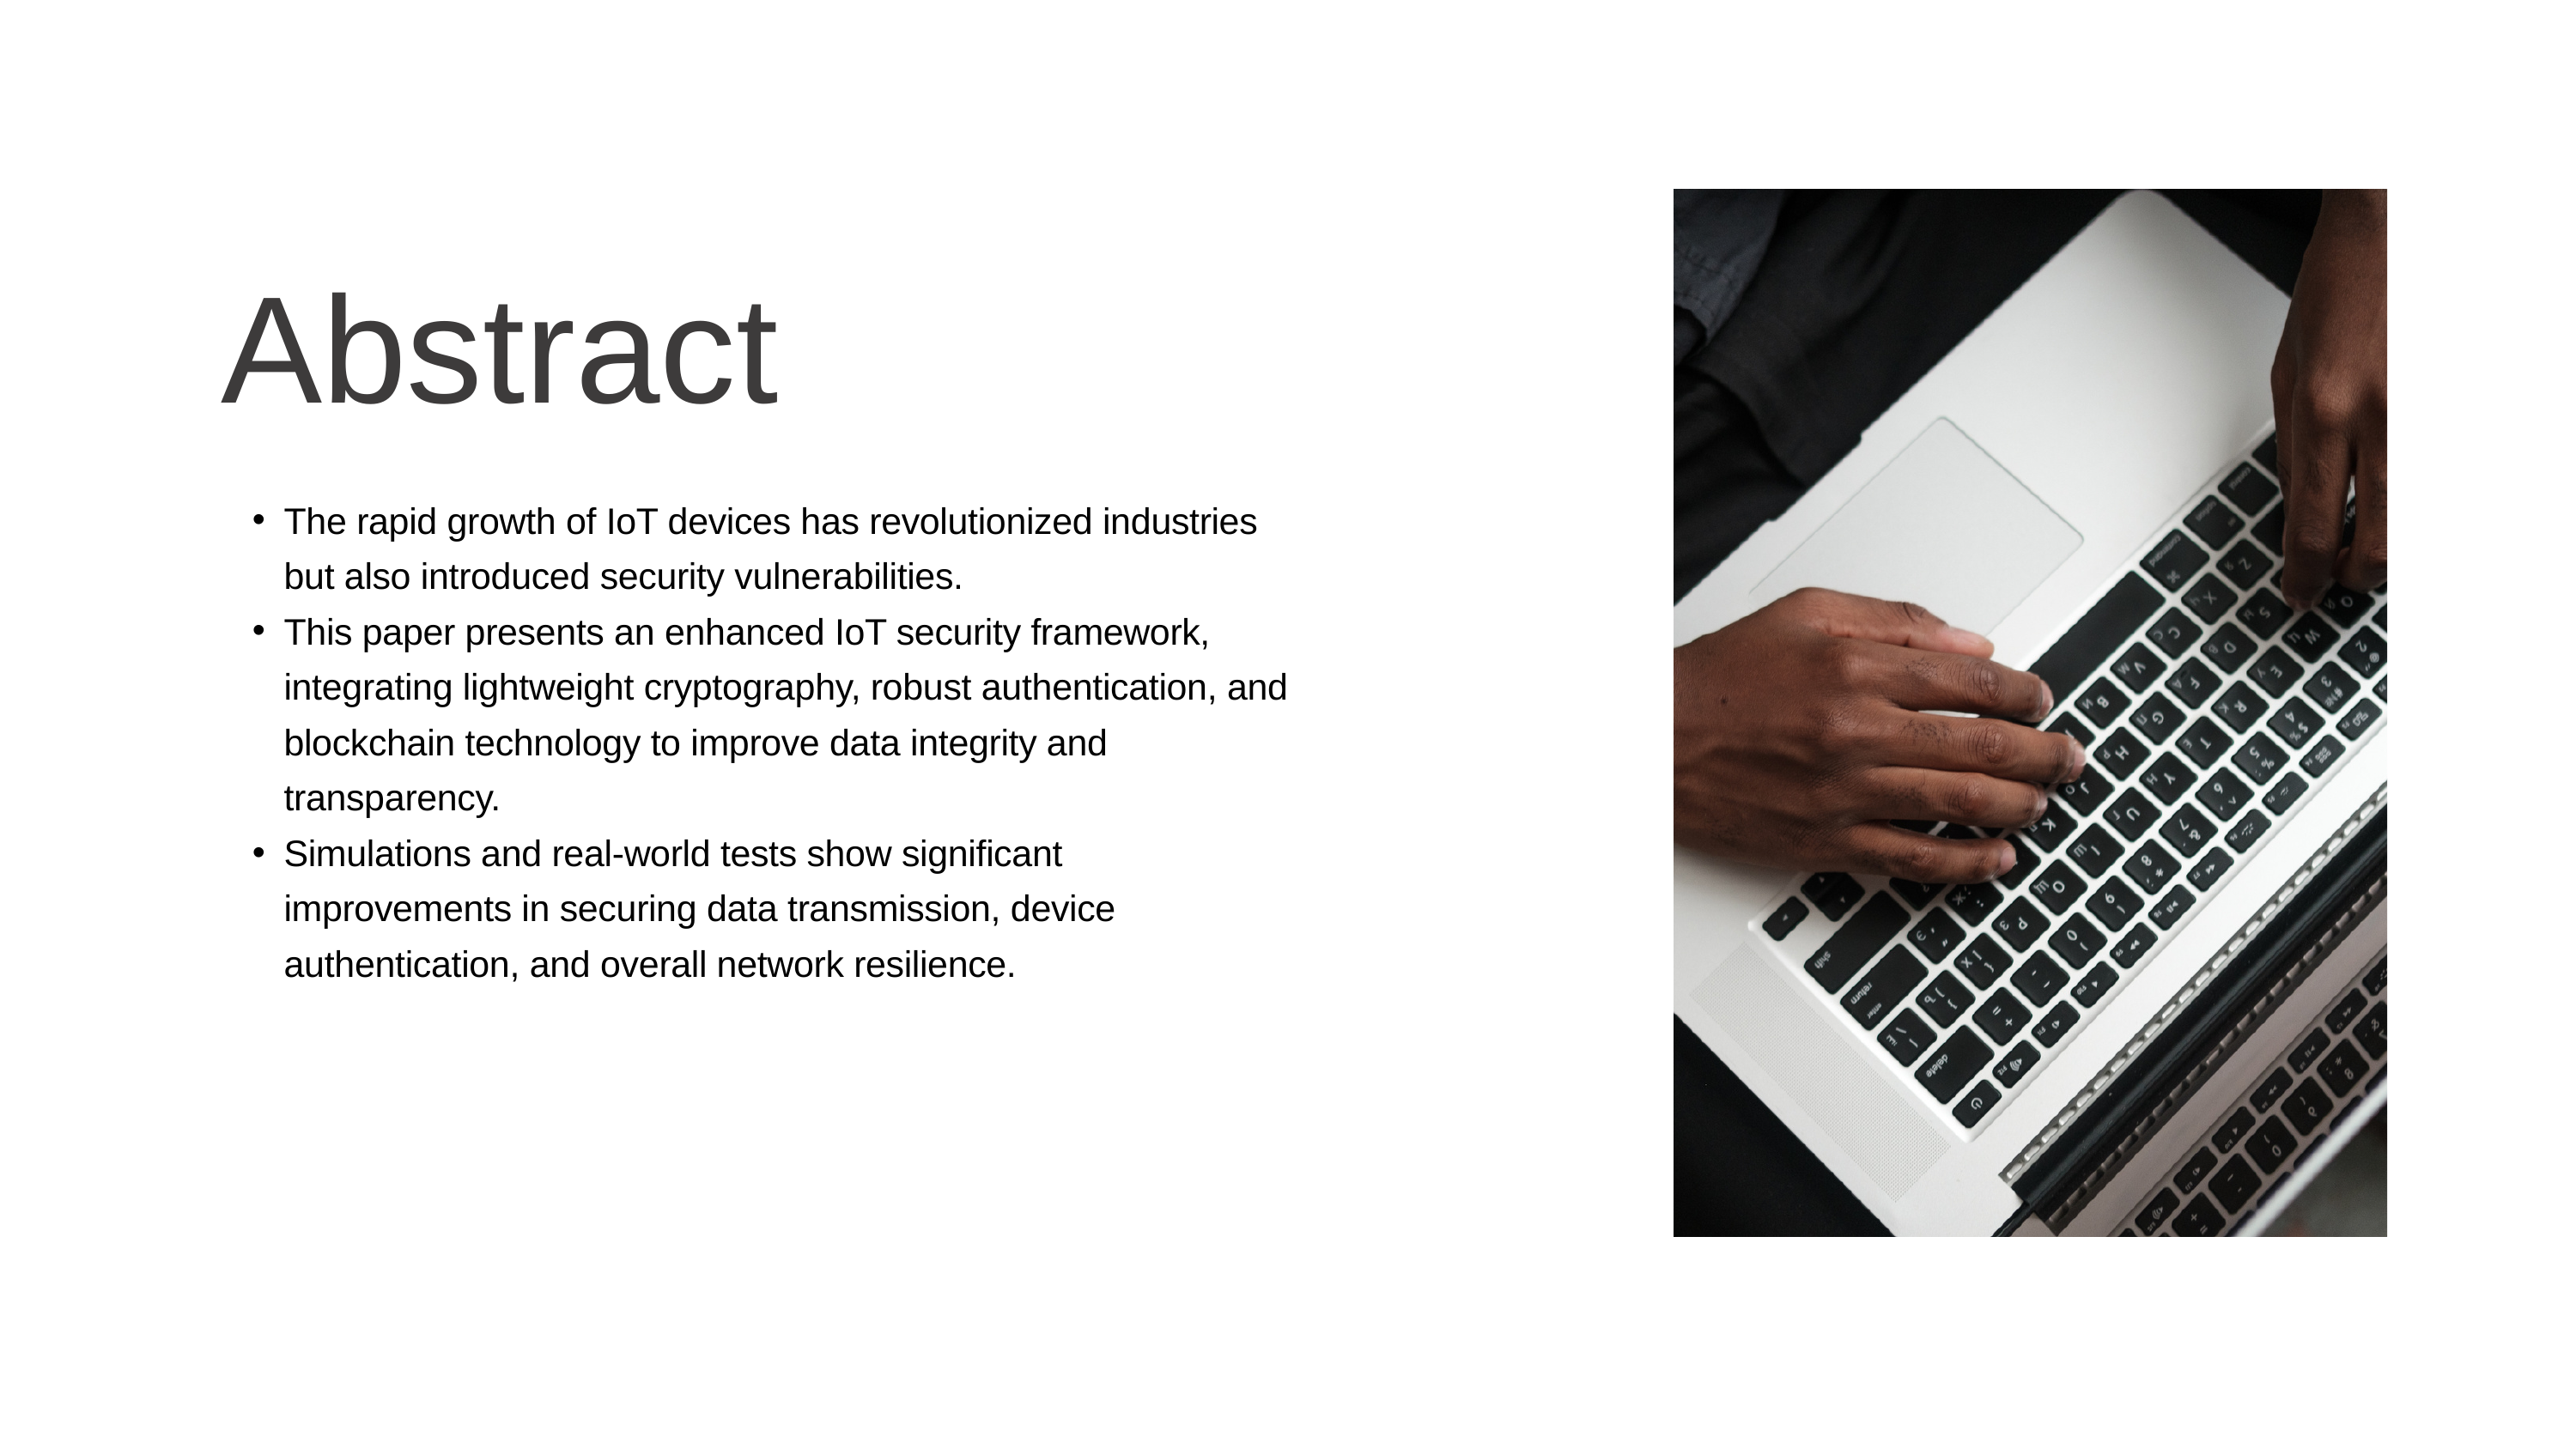

Abstract

The rapid growth of IoT devices has revolutionized industries but also introduced security vulnerabilities.
This paper presents an enhanced IoT security framework, integrating lightweight cryptography, robust authentication, and blockchain technology to improve data integrity and transparency.
Simulations and real-world tests show significant improvements in securing data transmission, device authentication, and overall network resilience.